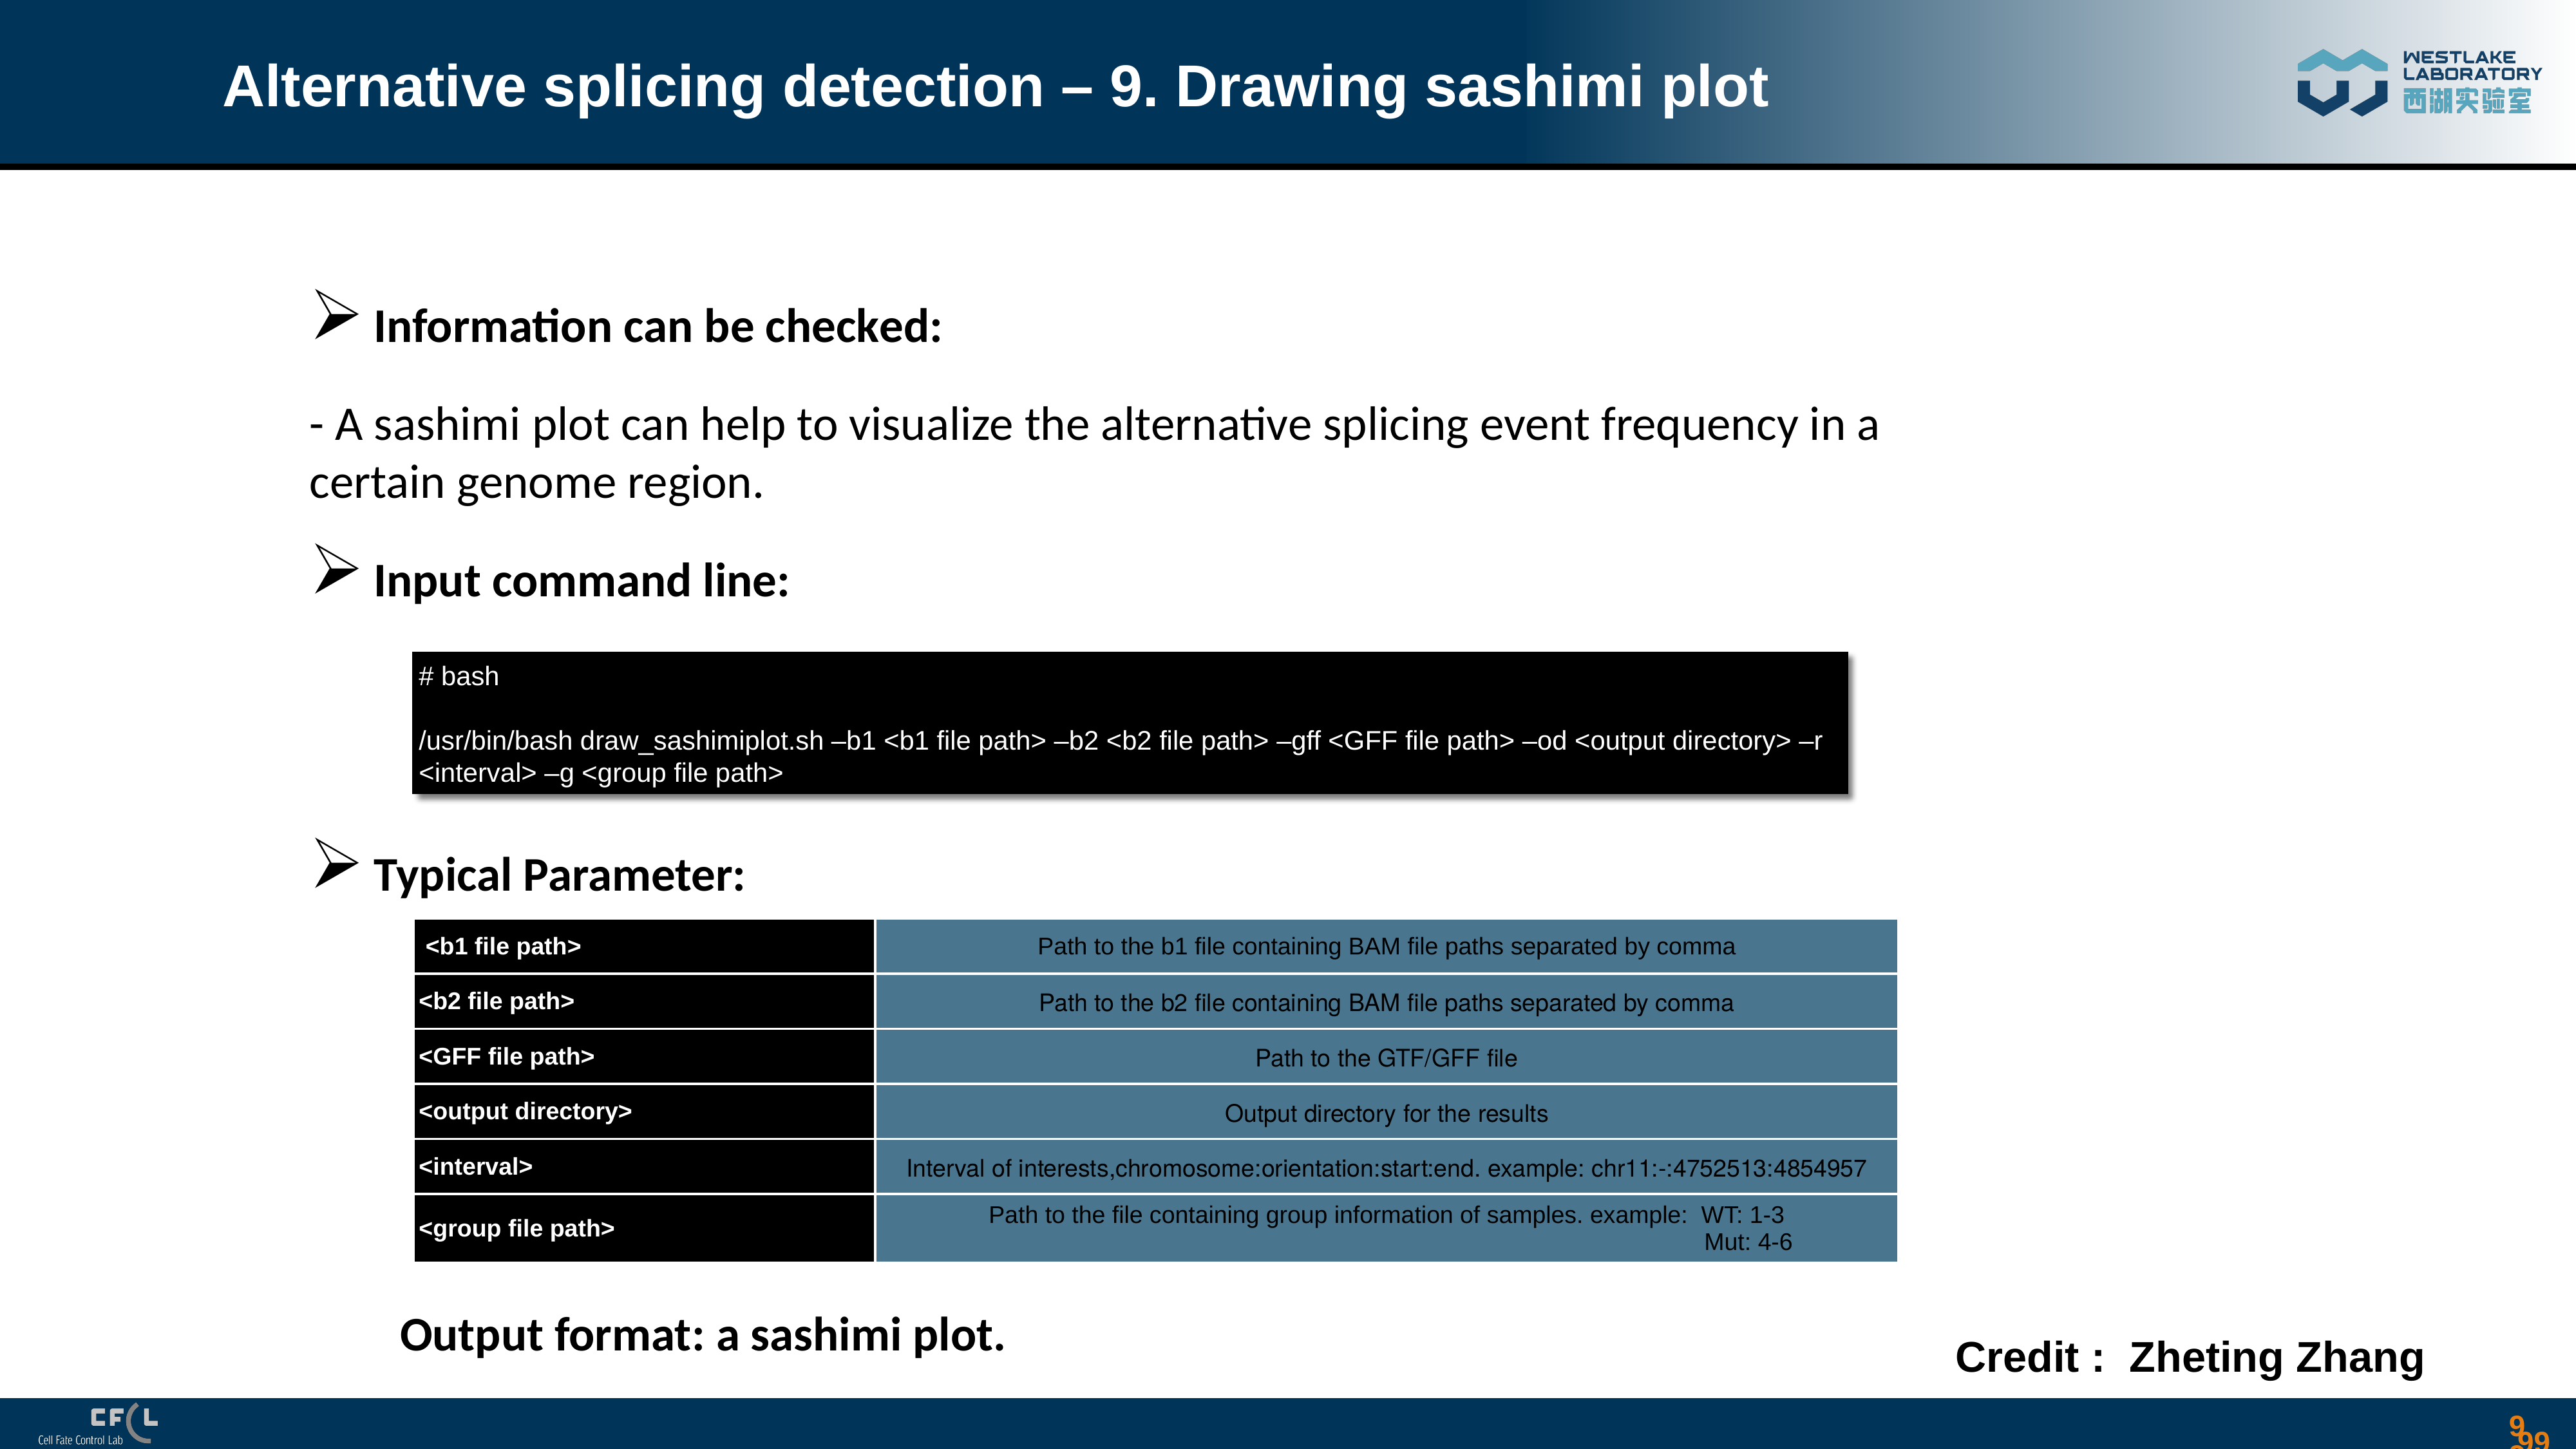

# Alternative splicing detection – 9. Drawing sashimi plot
Information can be checked:
- A sashimi plot can help to visualize the alternative splicing event frequency in a certain genome region.
Input command line:

Typical Parameter:
# bash

/usr/bin/bash draw_sashimiplot.sh –b1 <b1 file path> –b2 <b2 file path> –gff <GFF file path> –od <output directory> –r <interval> –g <group file path>
| <b1 file path> | Path to the b1 file containing BAM file paths separated by comma |
| --- | --- |
| <b2 file path> | Path to the b2 file containing BAM file paths separated by comma |
| <GFF file path> | Path to the GTF/GFF file |
| <output directory> | Output directory for the results |
| <interval> | Interval of interests,chromosome:orientation:start:end. example: chr11:-:4752513:4854957 |
| <group file path> | Path to the file containing group information of samples. example: WT: 1-3 Mut: 4-6 |
Output format: a sashimi plot.
Credit :  Zheting Zhang
99
99